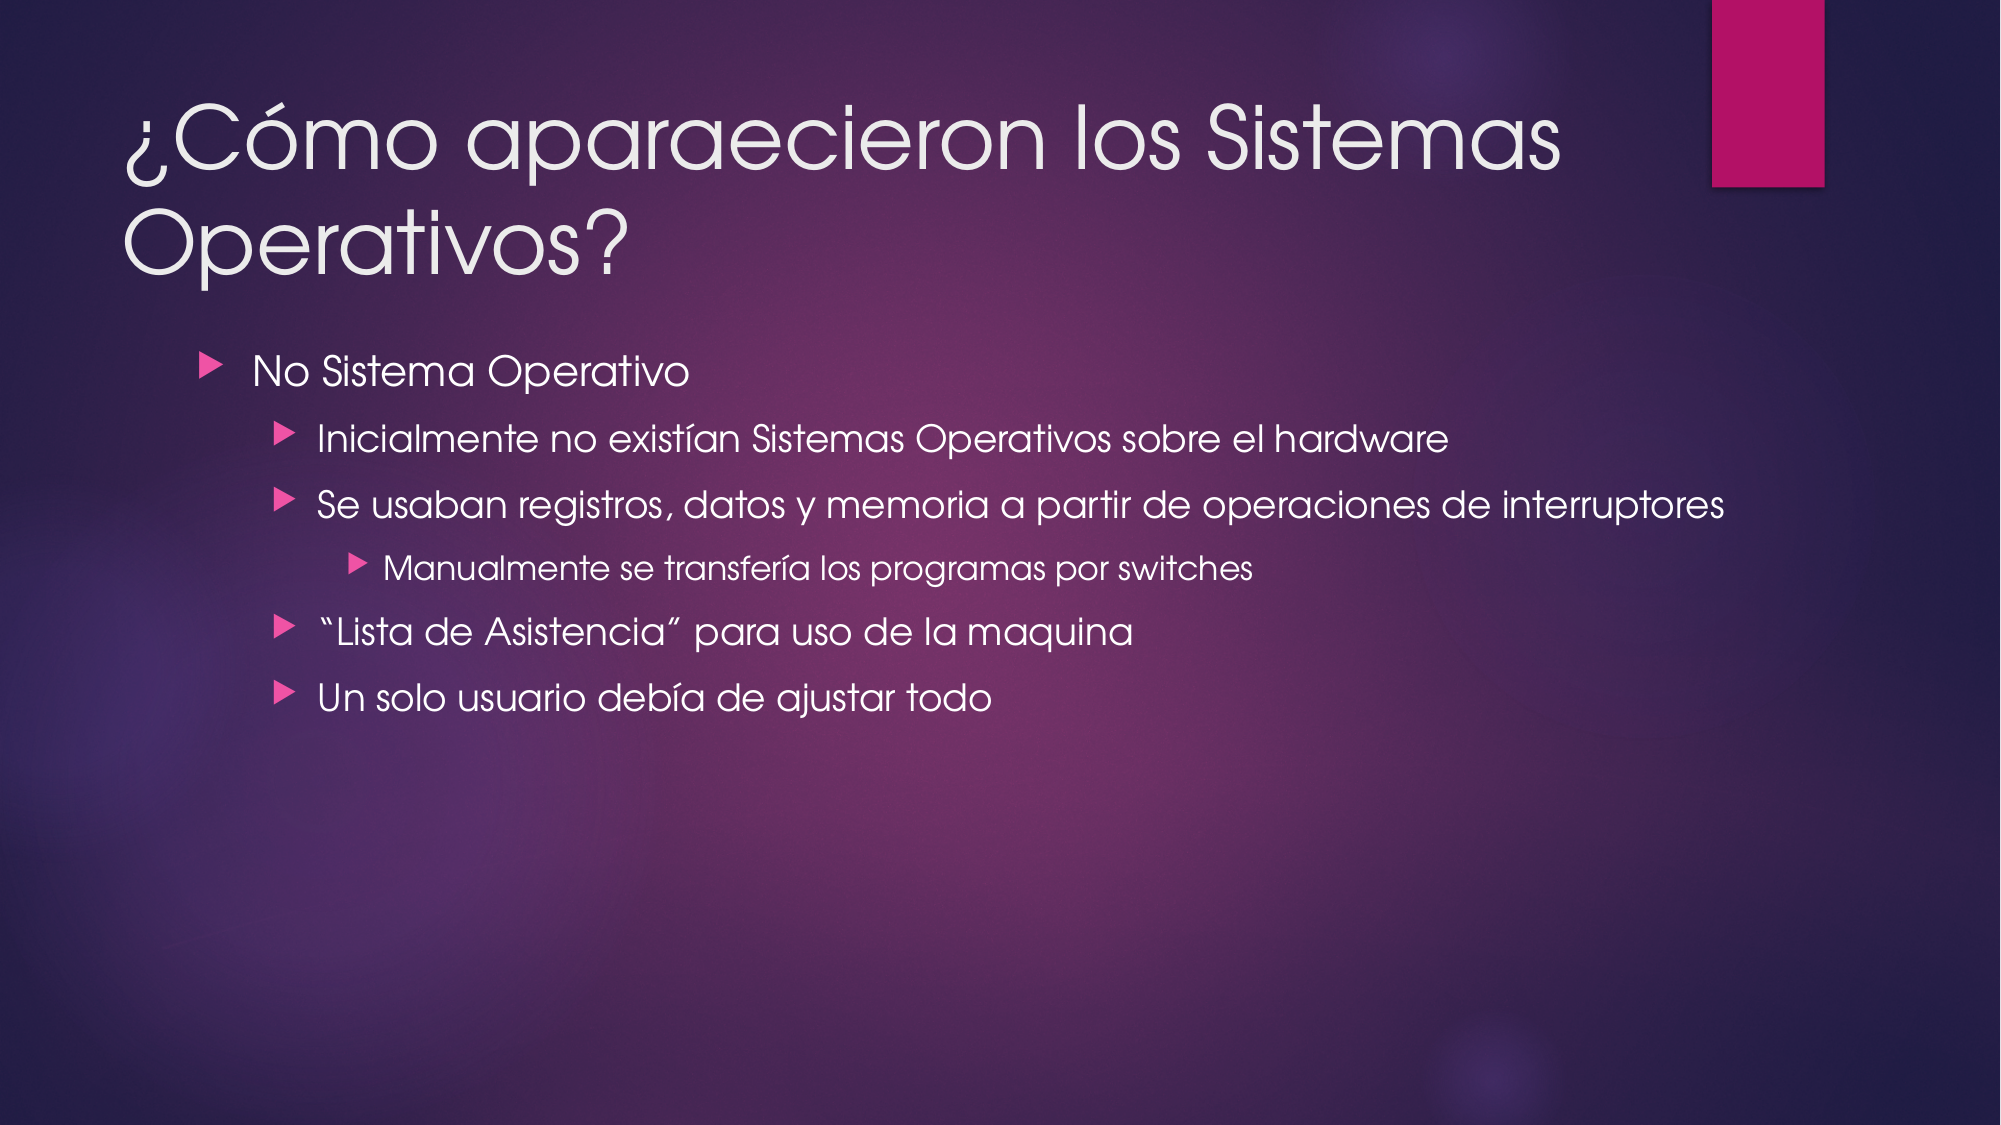

# ¿Cómo aparaecieron los Sistemas Operativos?
No Sistema Operativo
Inicialmente no existían Sistemas Operativos sobre el hardware
Se usaban registros, datos y memoria a partir de operaciones de interruptores
Manualmente se transfería los programas por switches
“Lista de Asistencia” para uso de la maquina
Un solo usuario debía de ajustar todo